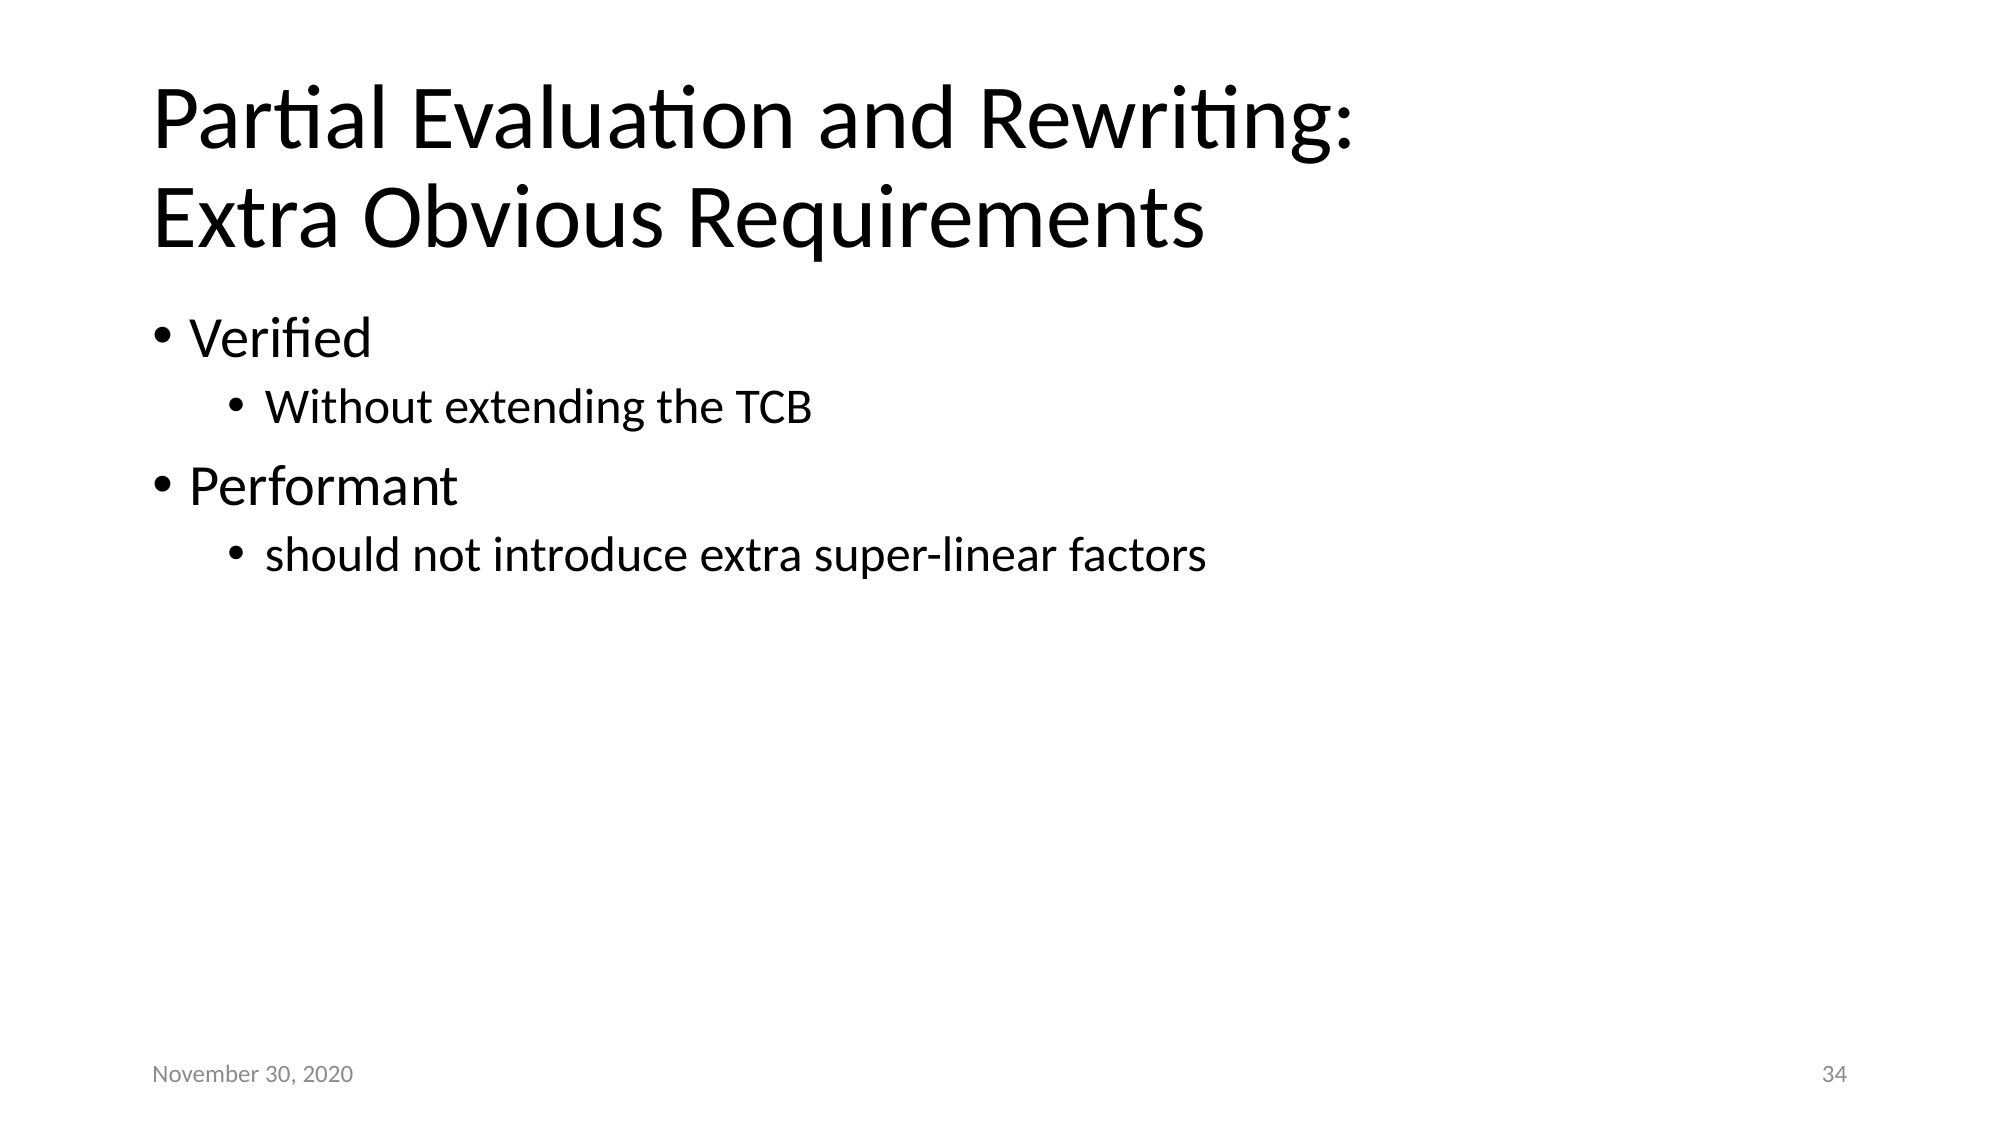

# Partial Evaluation and Rewriting: Extra Obvious Requirements
Verified
Without extending the TCB
Performant
should not introduce extra super-linear factors

November 30, 2020
34